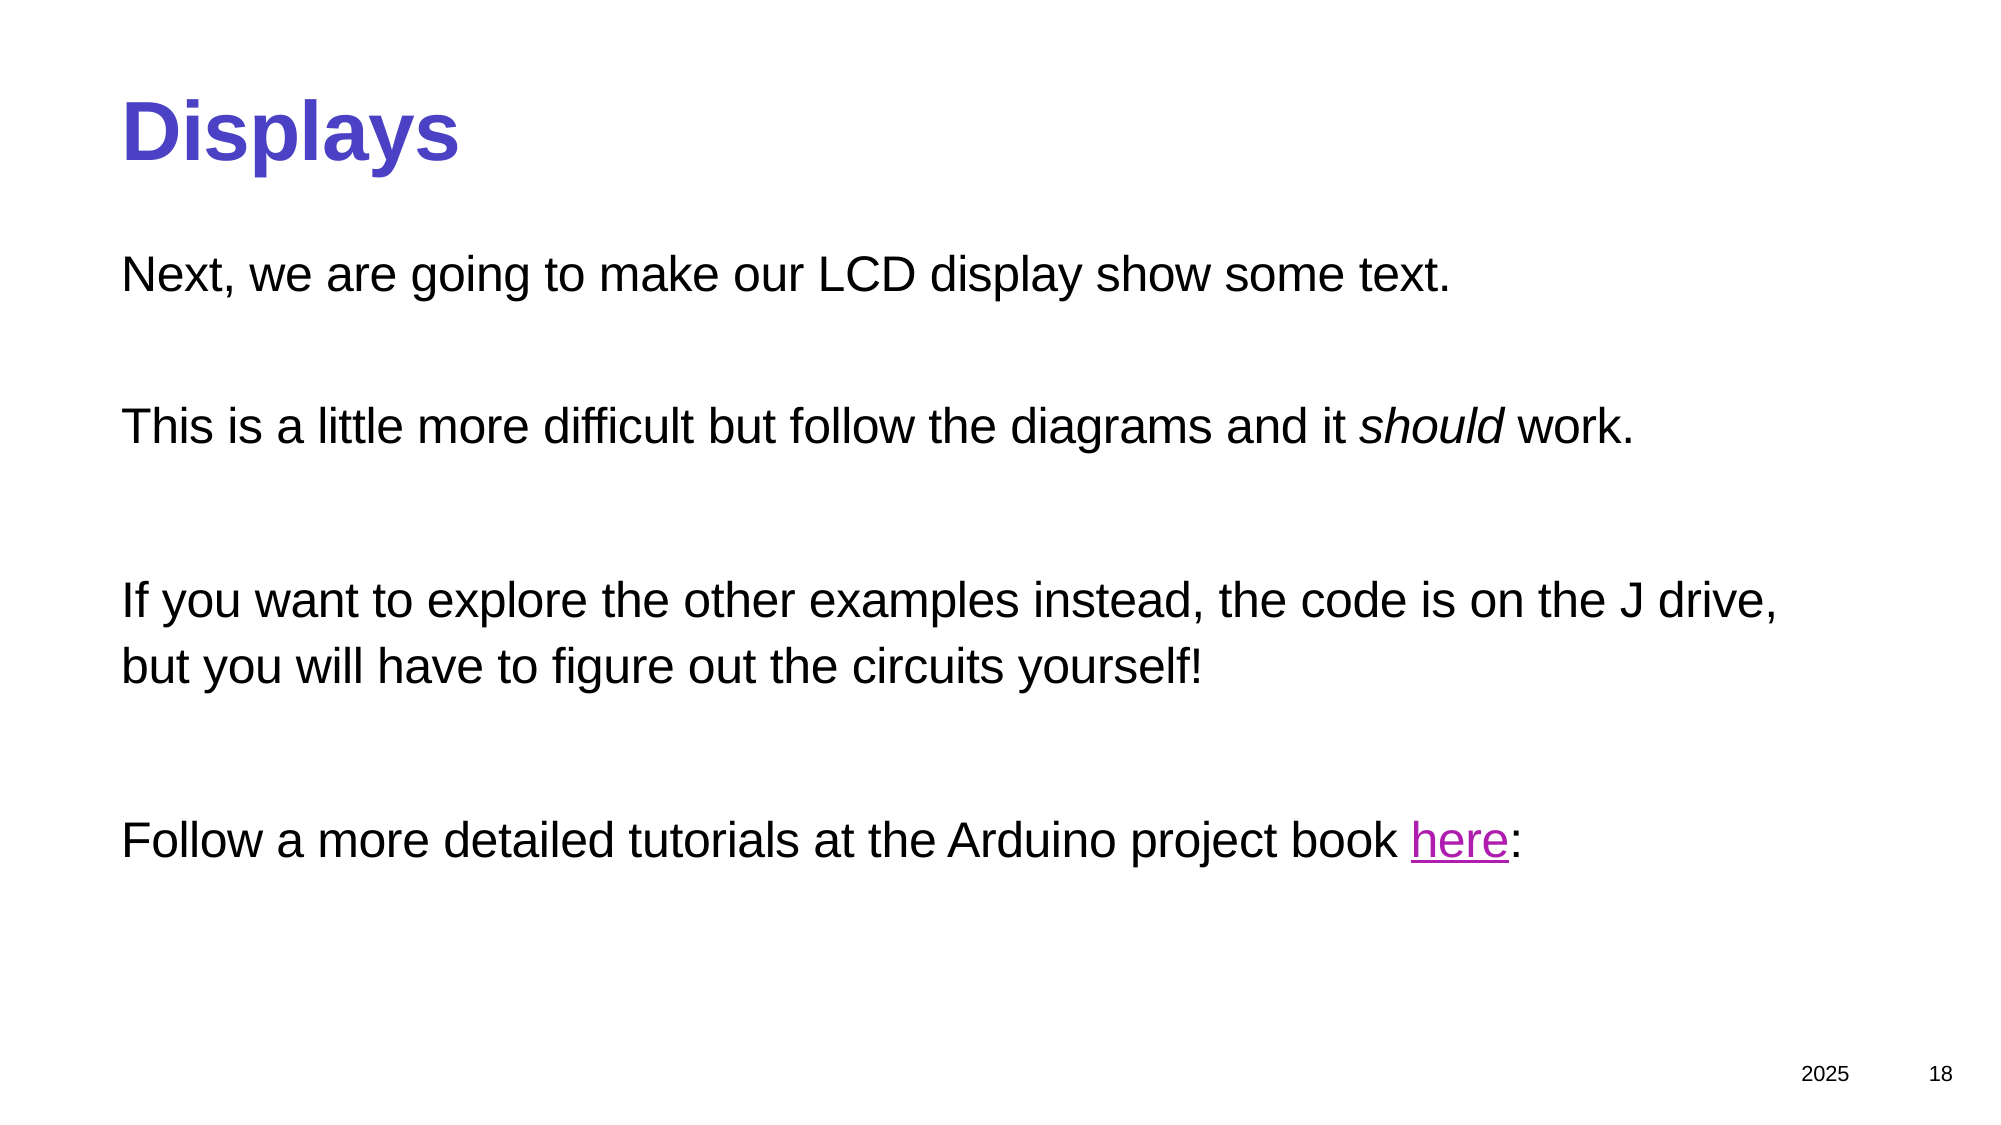

# Displays
Next, we are going to make our LCD display show some text.
This is a little more difficult but follow the diagrams and it should work.

If you want to explore the other examples instead, the code is on the J drive, but you will have to figure out the circuits yourself!

Follow a more detailed tutorials at the Arduino project book here:

2025
18